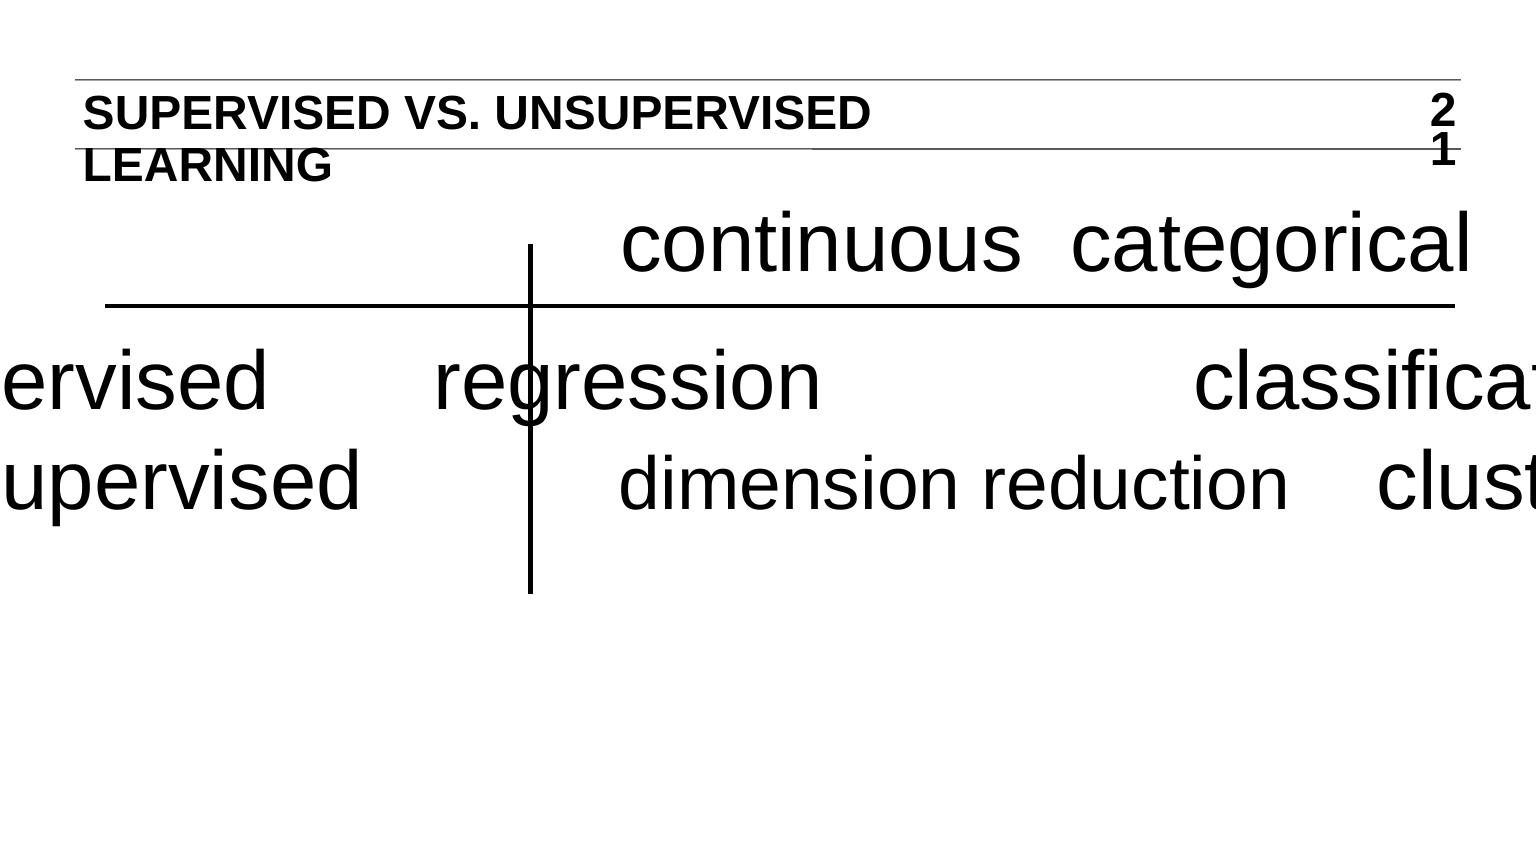

Supervised Vs. Unsupervised Learning
21
continuous	categorical

  supervised	       regression                classification
  unsupervised           dimension reduction     clustering